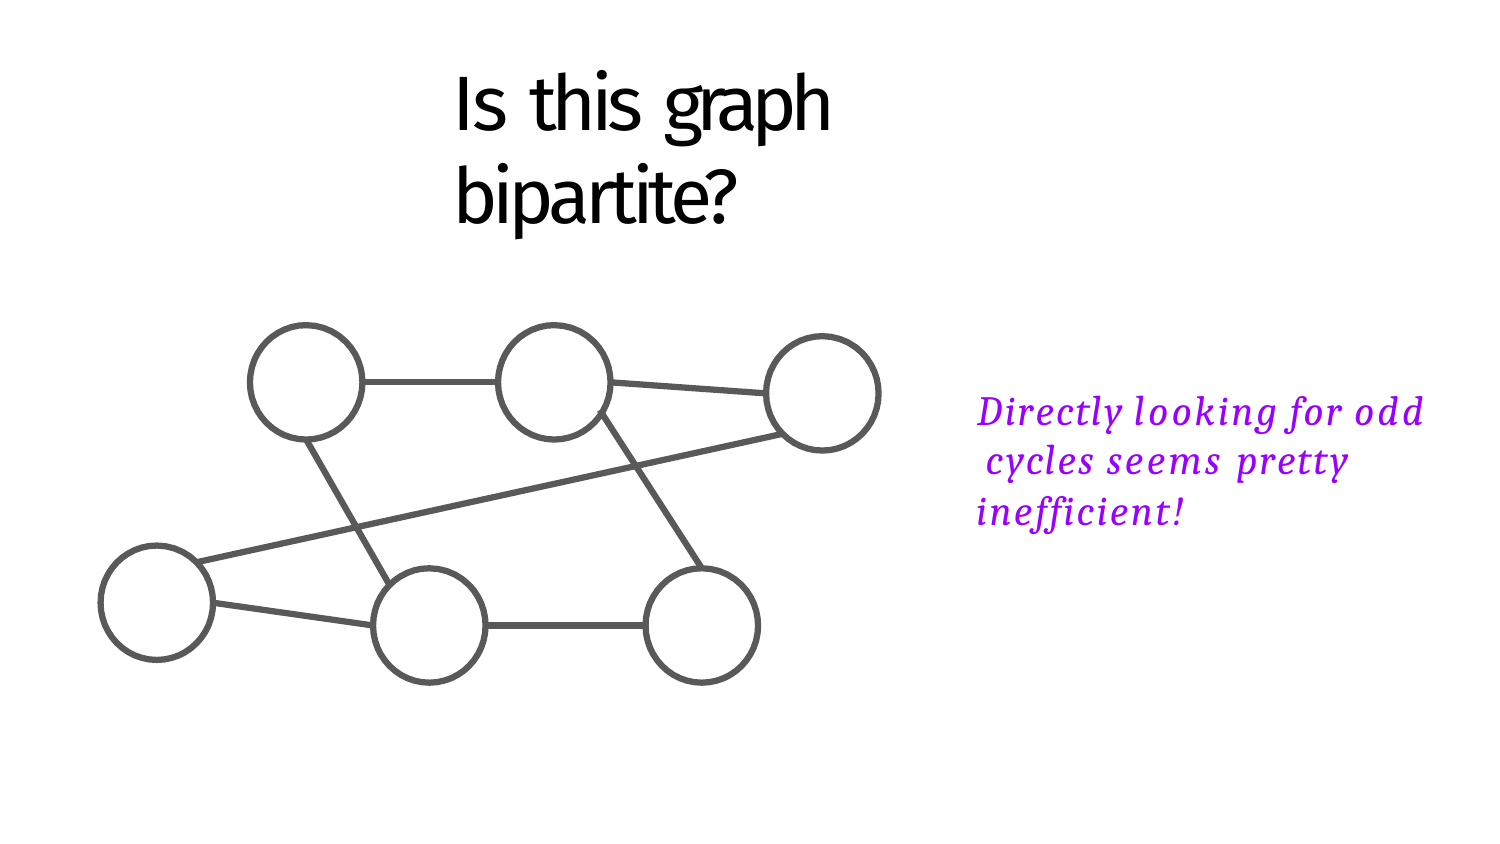

Is this graph bipartite?

Directly looking for odd  cycles seems pretty  inefficient!